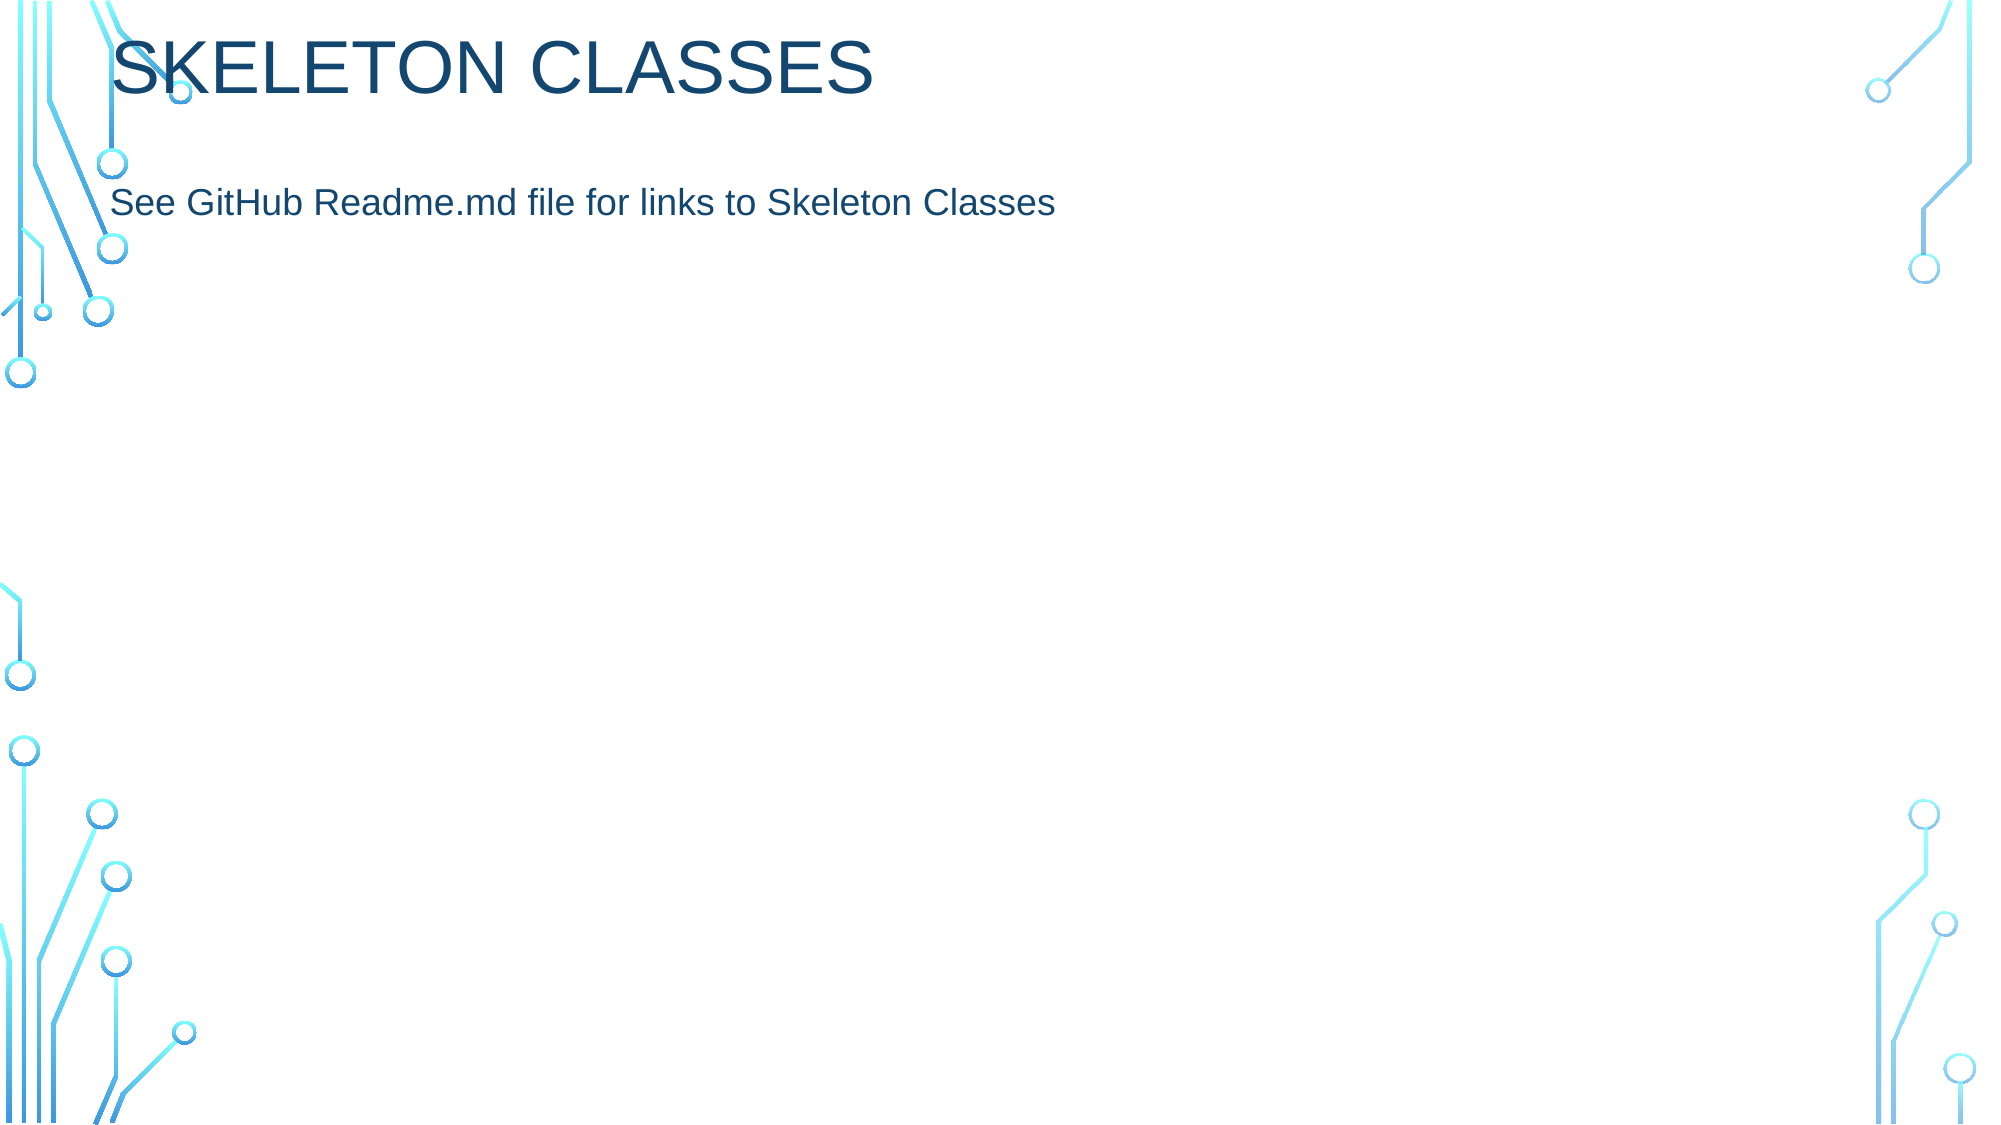

# SKELETON CLASSES
See GitHub Readme.md file for links to Skeleton Classes
31
10/13/2024